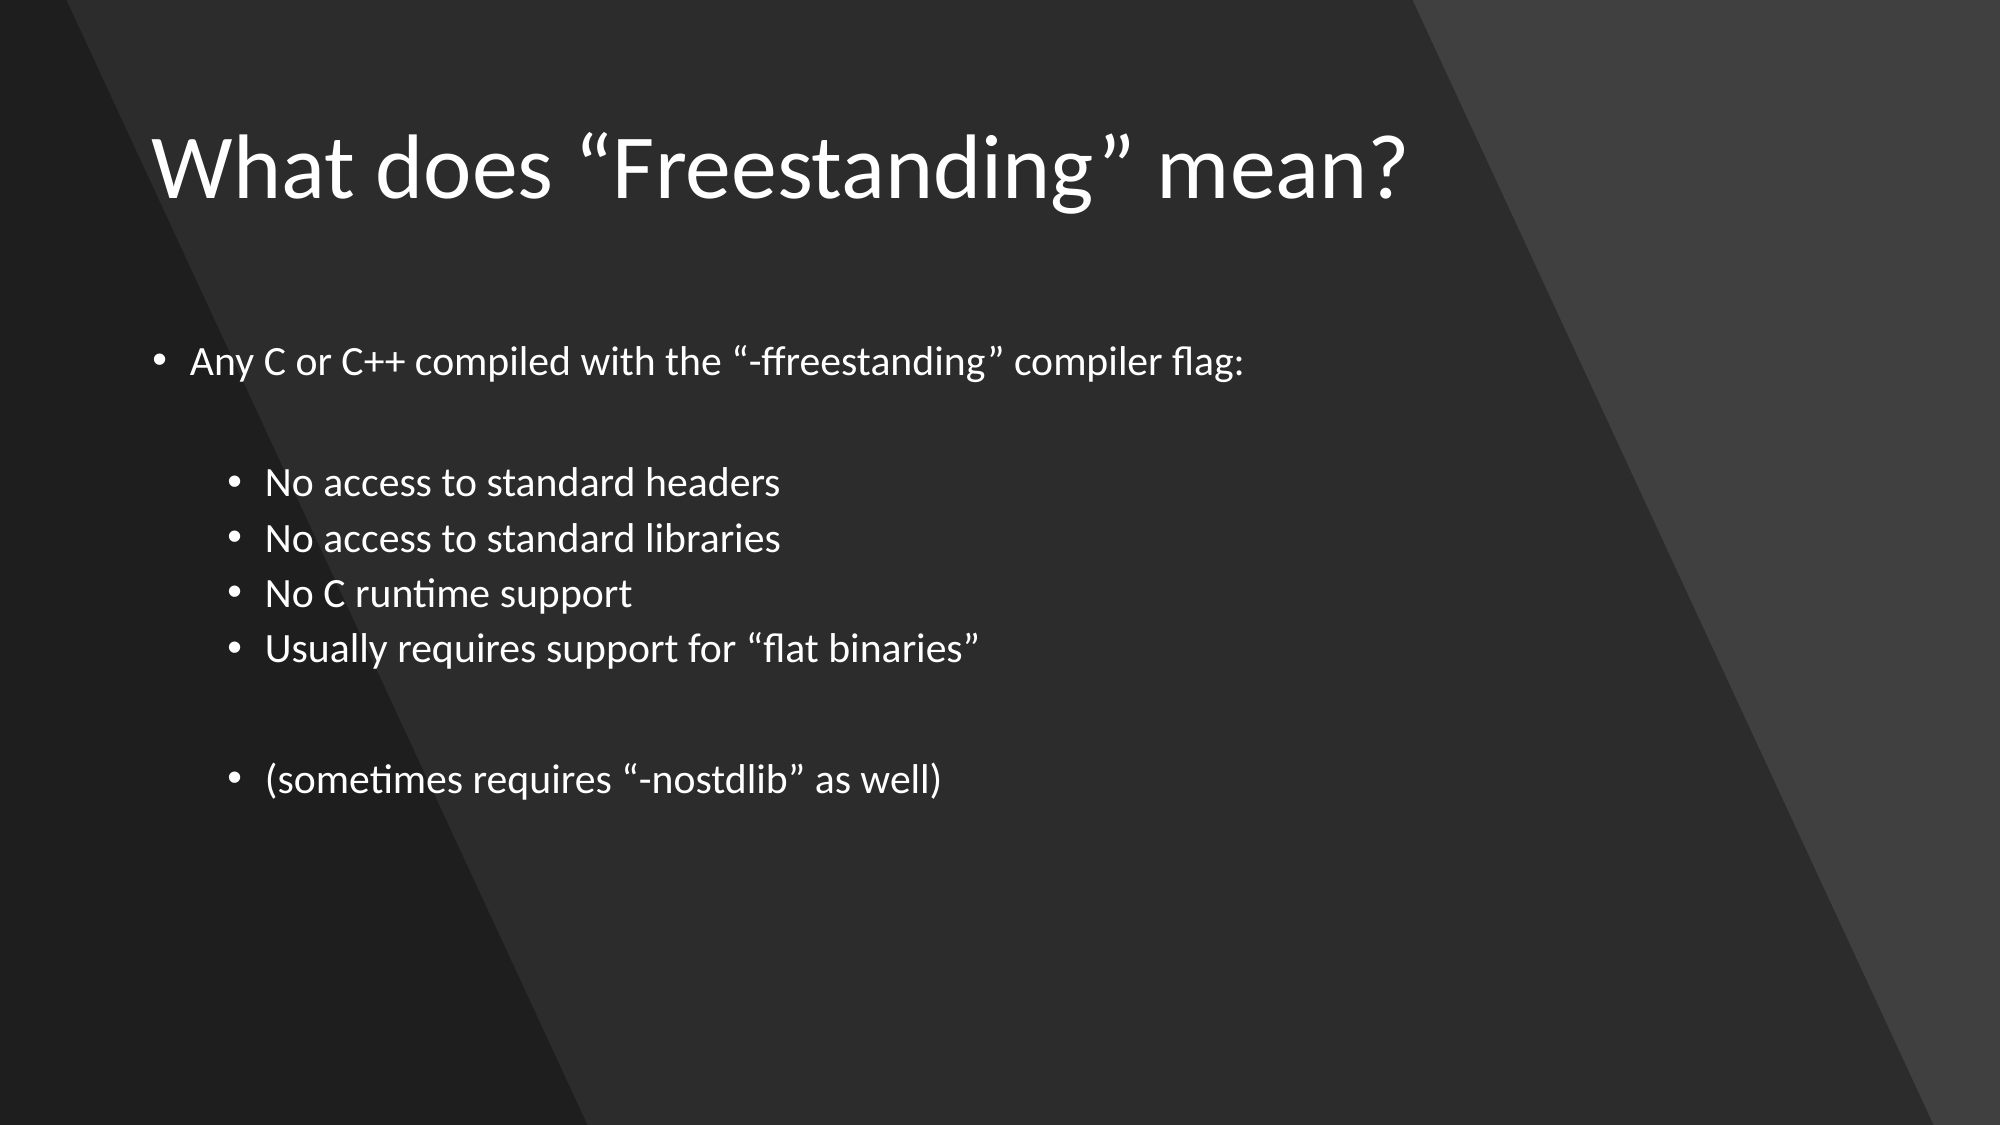

# What does “Freestanding” mean?
Any C or C++ compiled with the “-ffreestanding” compiler flag:

No access to standard headers
No access to standard libraries
No C runtime support
Usually requires support for “flat binaries”

(sometimes requires “-nostdlib” as well)